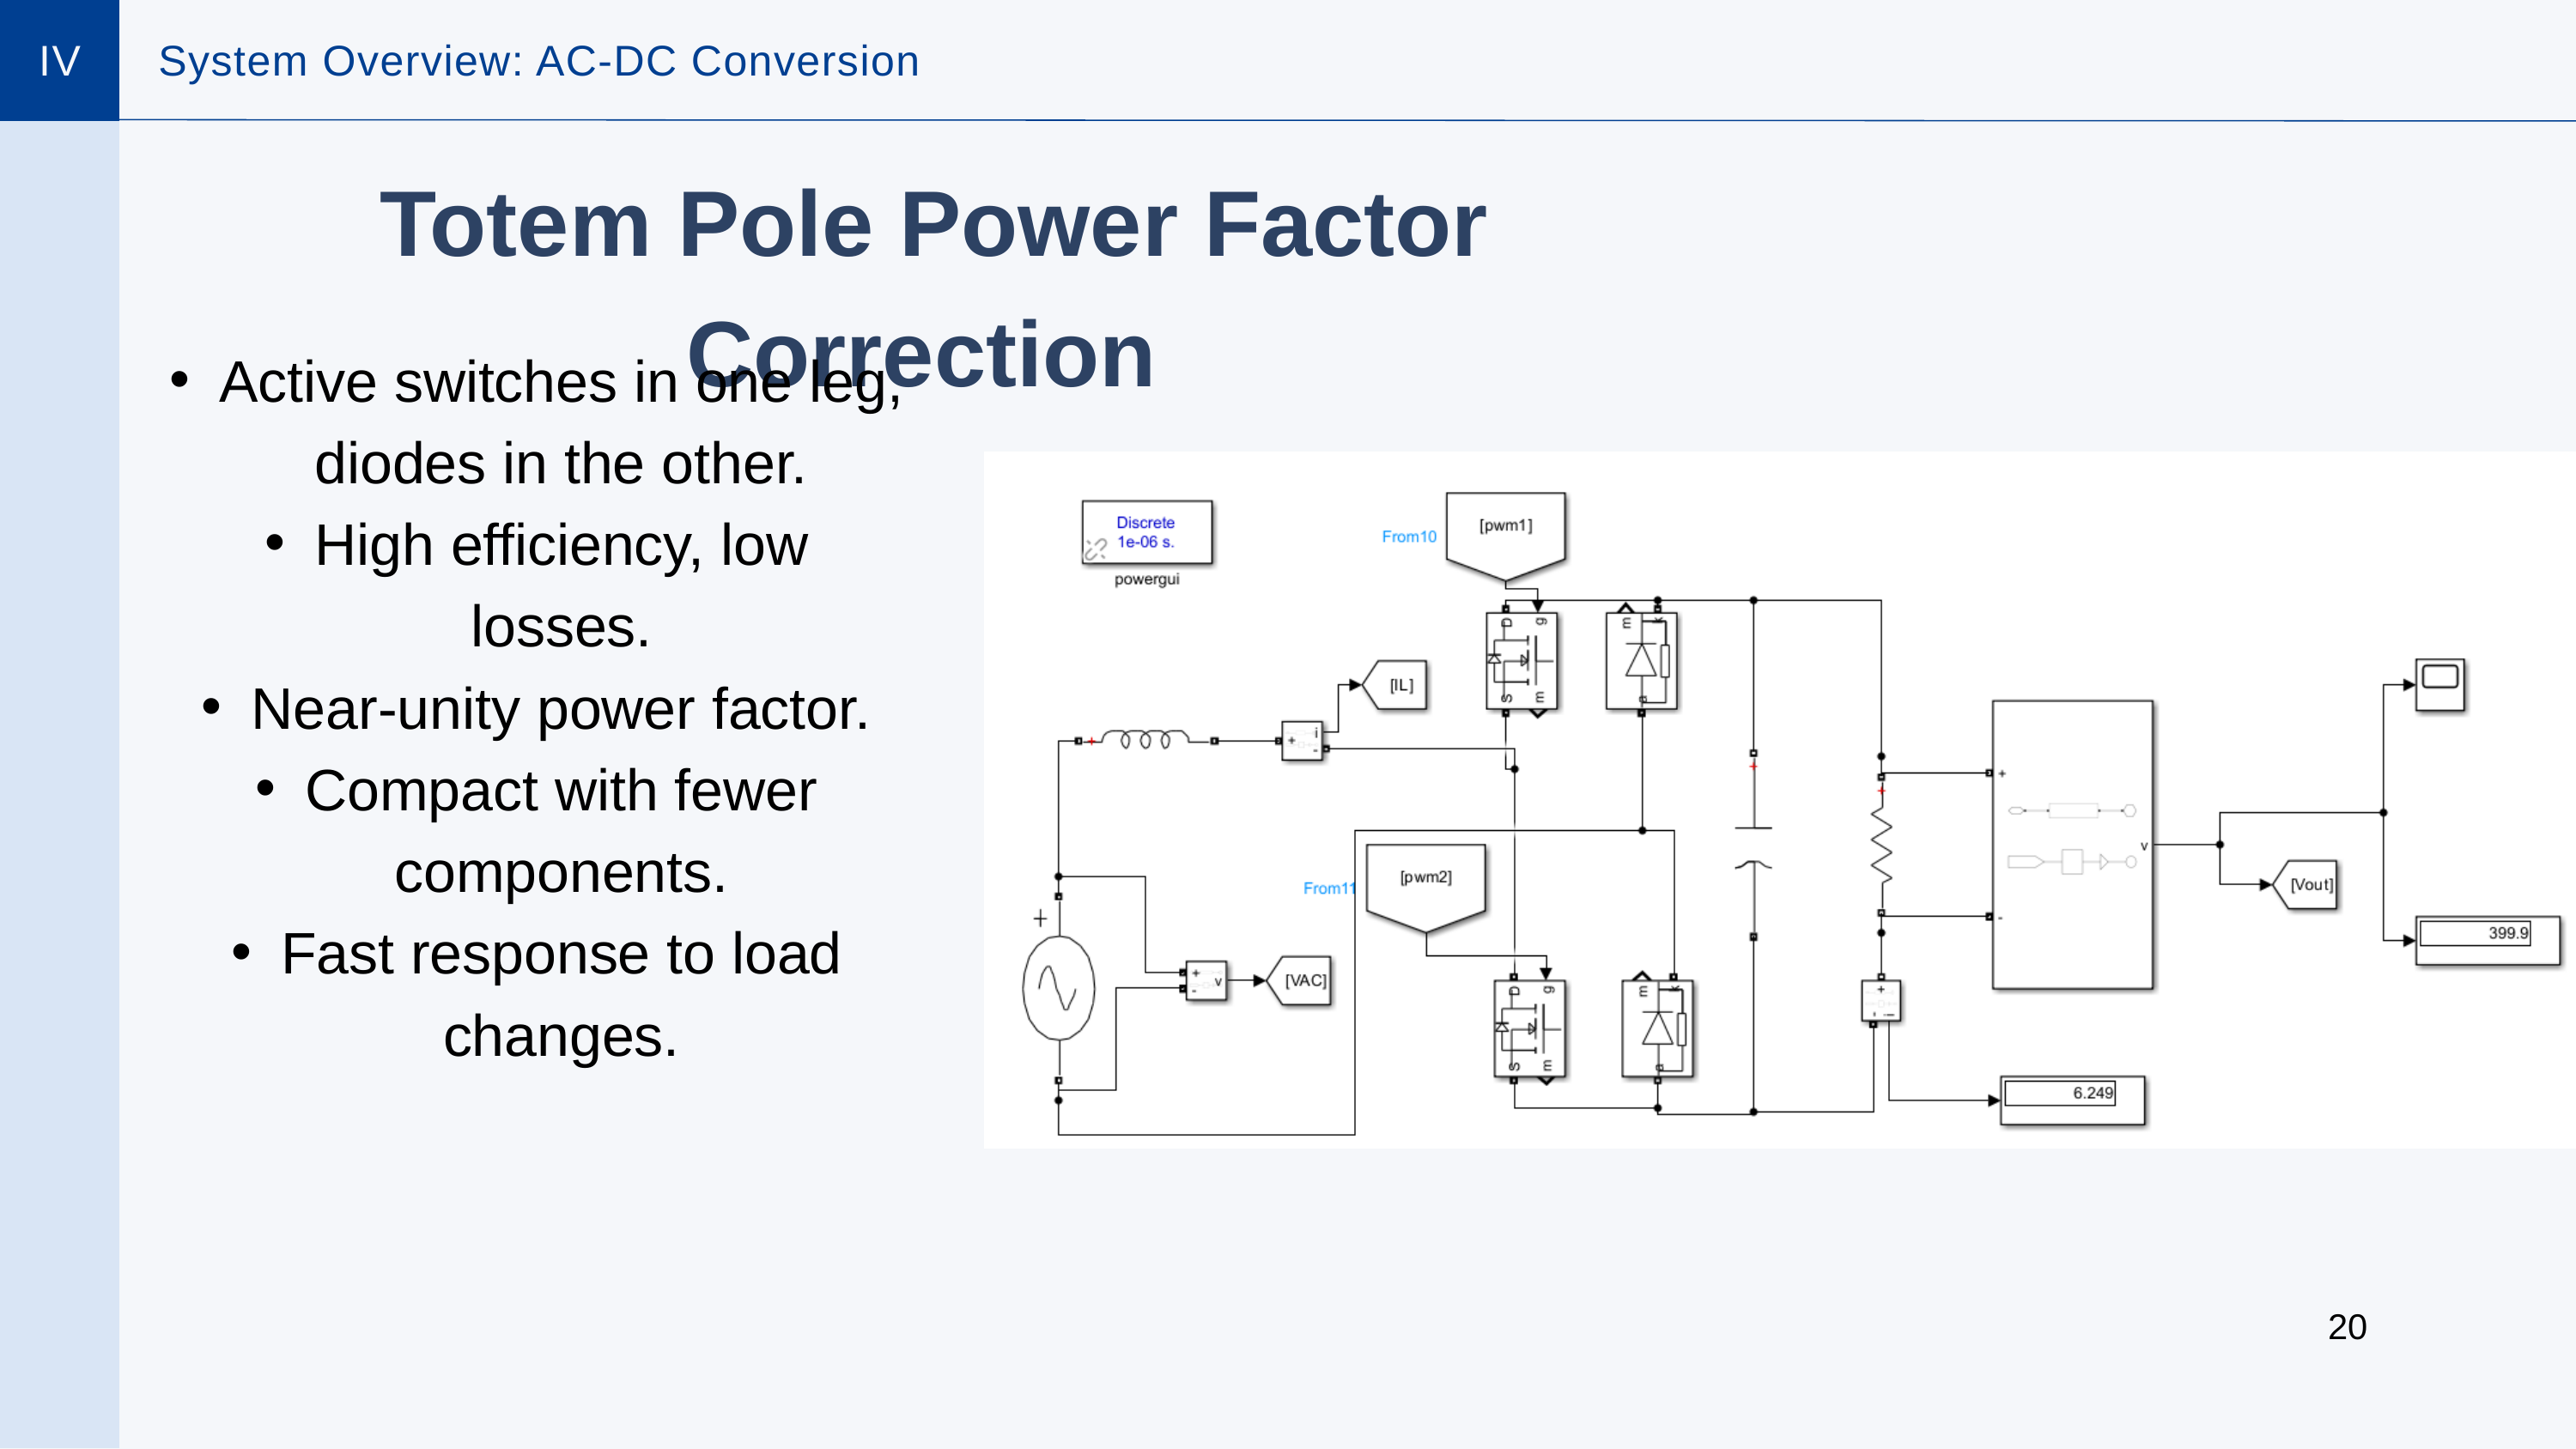

IV
System Overview: AC-DC Conversion

Totem Pole Power Factor Correction
Active switches in one leg, diodes in the other.
High efficiency, low losses.
Near-unity power factor.
Compact with fewer components.
Fast response to load changes.

20